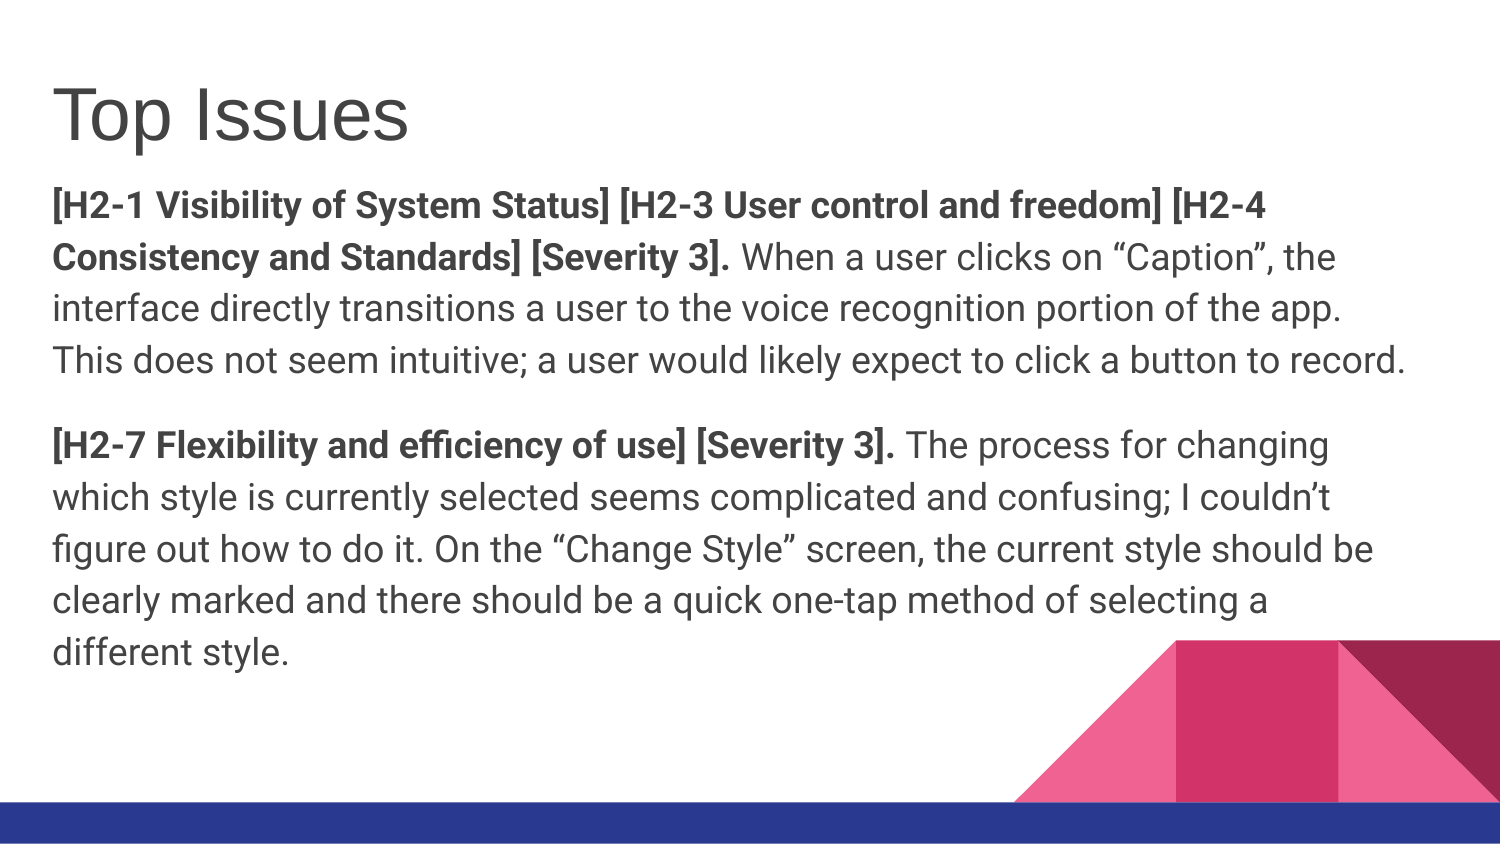

Top Issues
[H2-1 Visibility of System Status] [H2-3 User control and freedom] [H2-4 Consistency and Standards] [Severity 3].​ When a user clicks on “Caption”, the interface directly transitions a user to the voice recognition portion of the app. This does not seem intuitive; a user would likely expect to click a button to record.
[H2-7 Flexibility and efficiency of use] [Severity 3].​ The process for changing which style is currently selected seems complicated and confusing; I couldn’t figure out how to do it. On the “Change Style” screen, the current style should be clearly marked and there should be a quick one-tap method of selecting a different style.